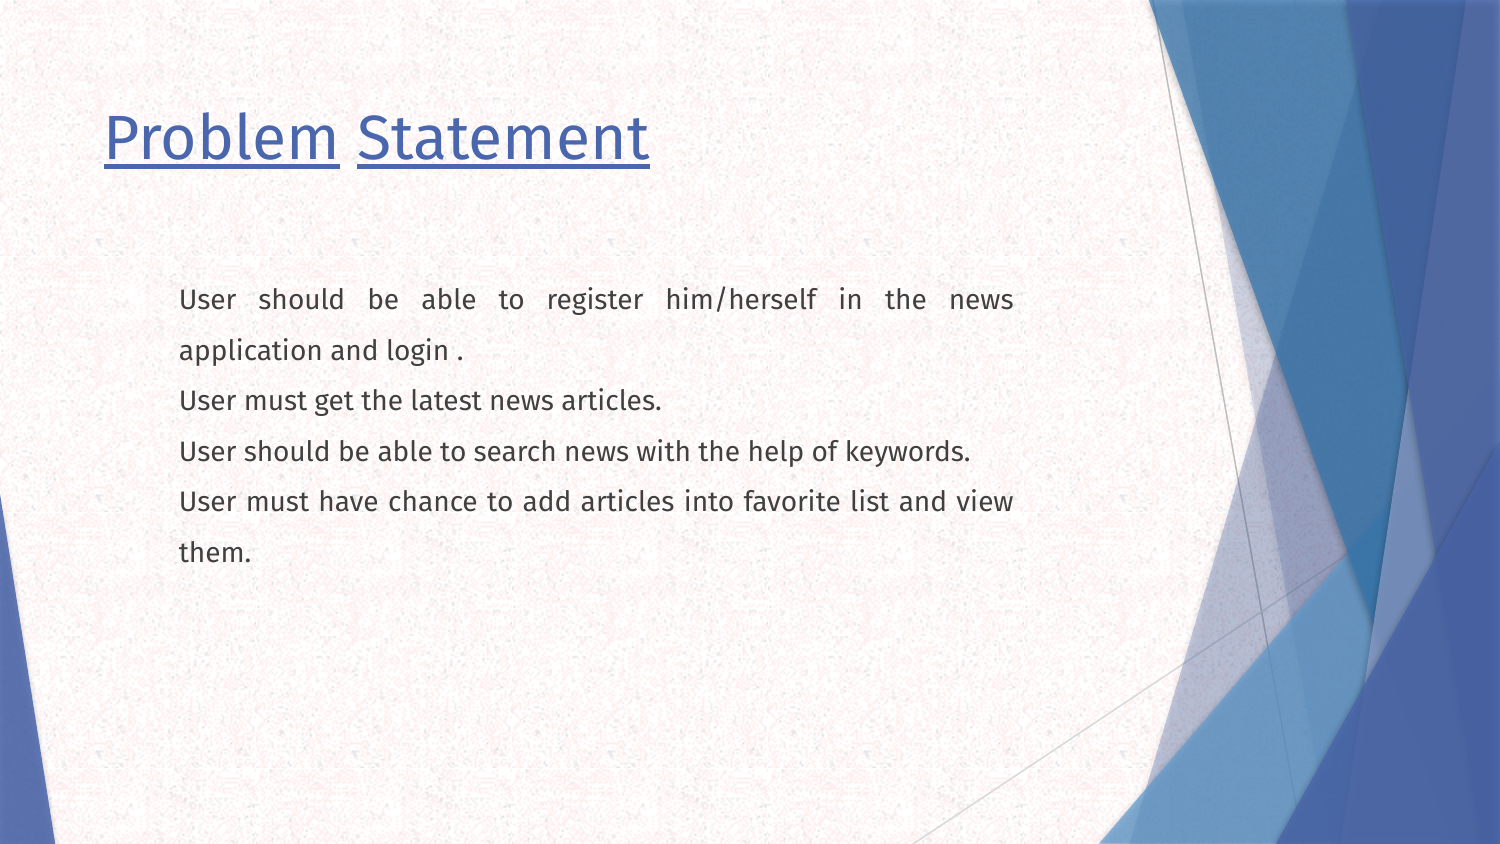

# Problem Statement
User should be able to register him/herself in the news application and login .
User must get the latest news articles.
User should be able to search news with the help of keywords.
User must have chance to add articles into favorite list and view them.